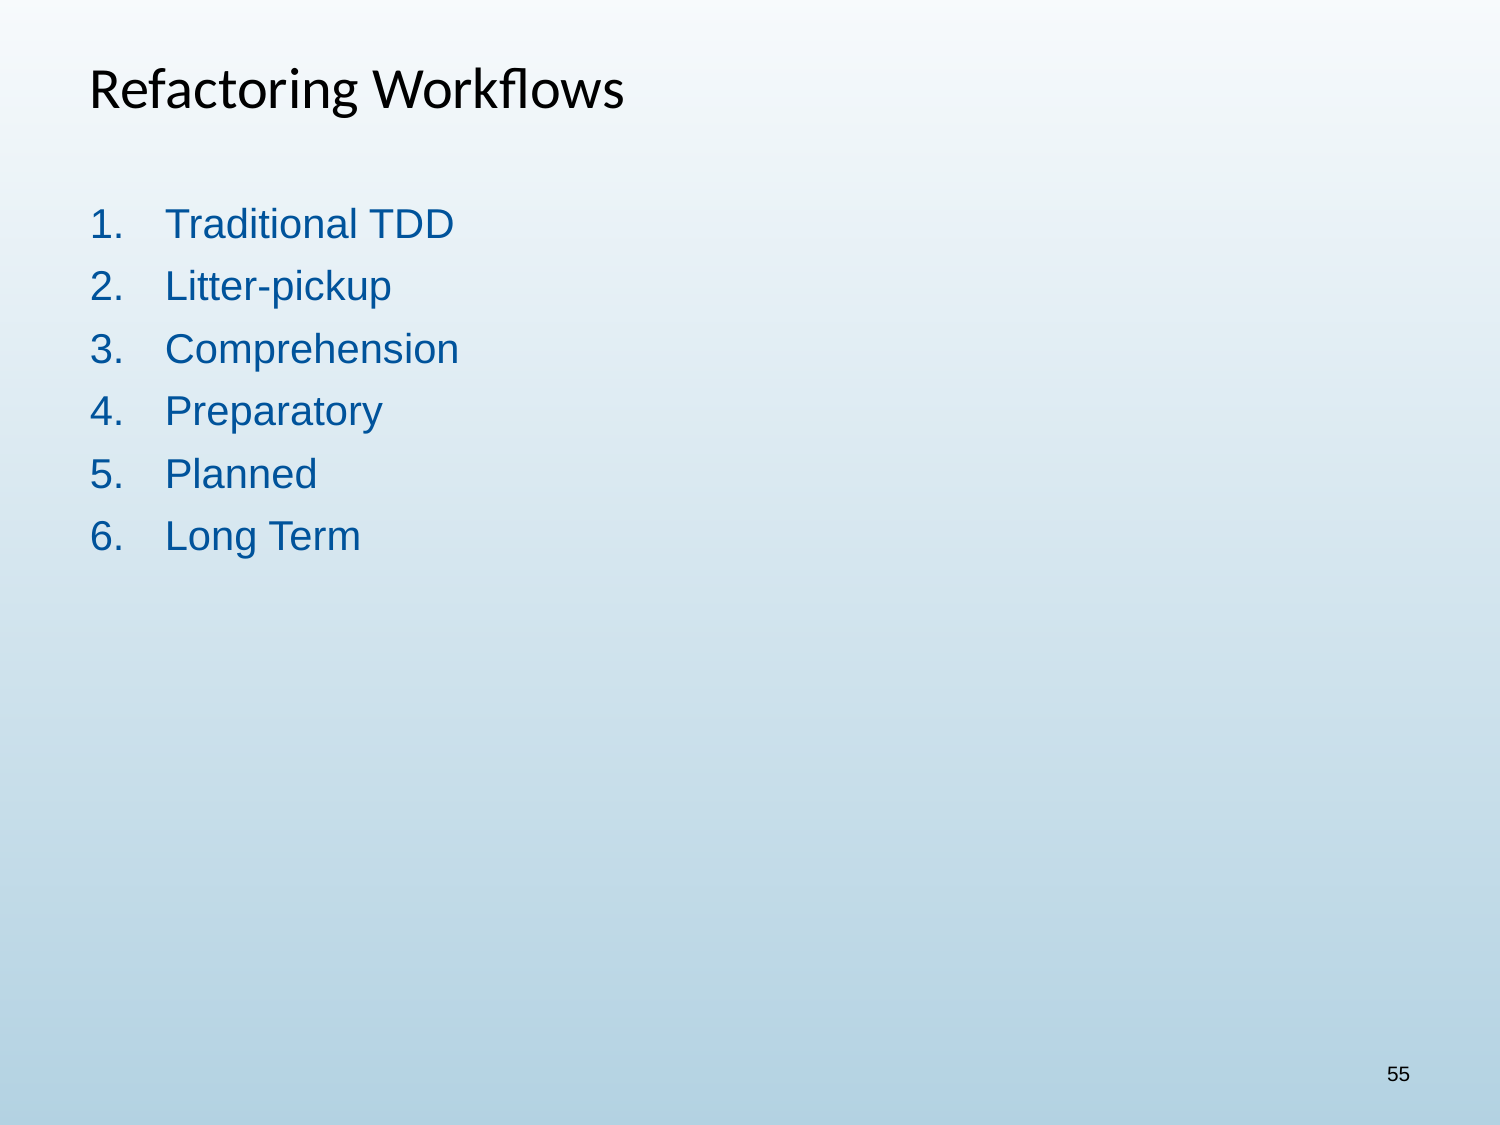

# Refactoring Workflows
Traditional TDD
Litter-pickup
Comprehension
Preparatory
Planned
Long Term